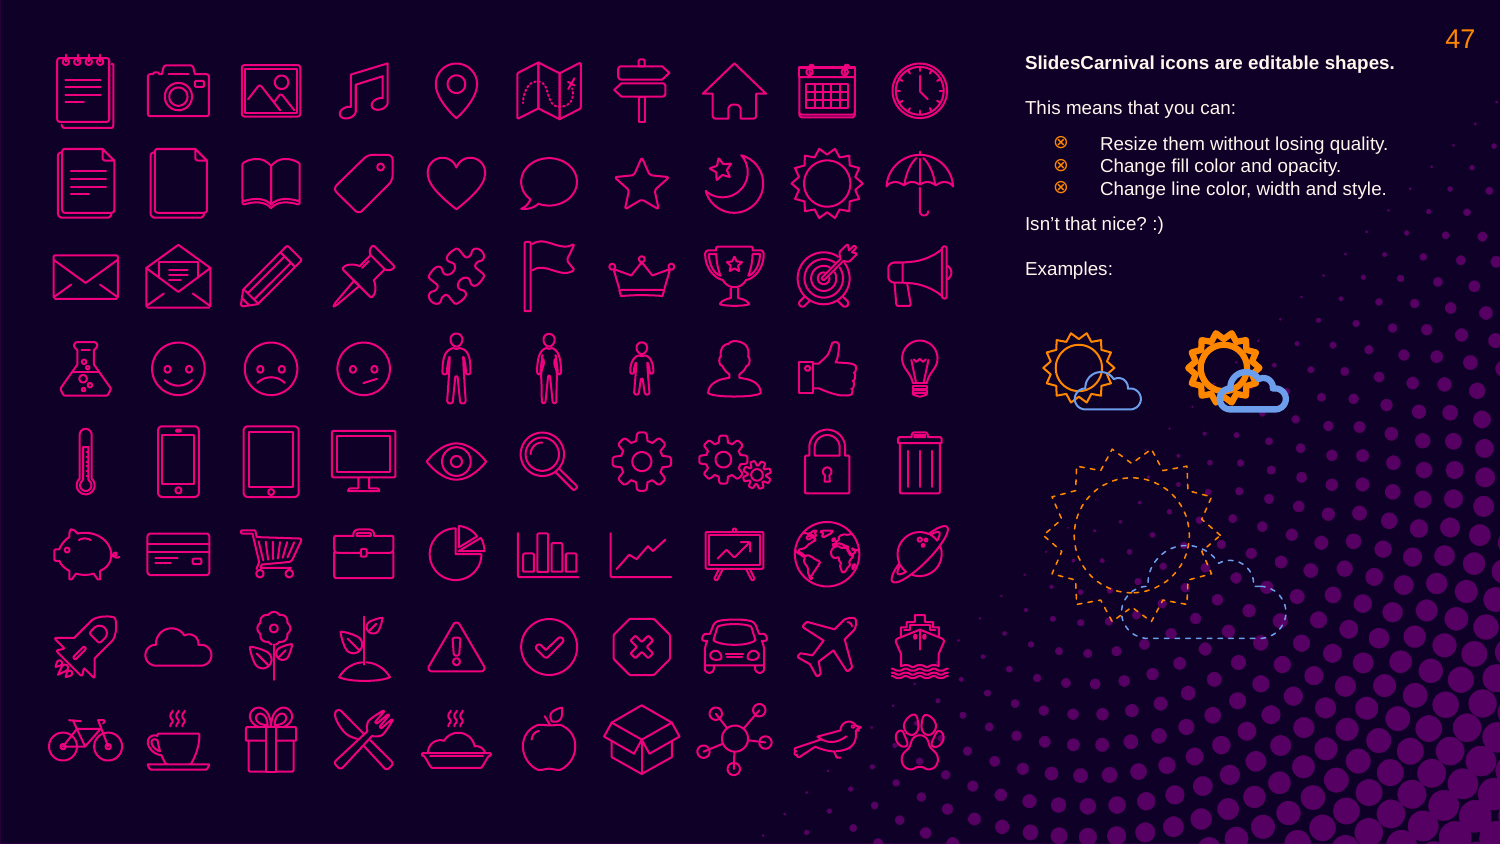

47
SlidesCarnival icons are editable shapes.
This means that you can:
Resize them without losing quality.
Change fill color and opacity.
Change line color, width and style.
Isn’t that nice? :)
Examples: